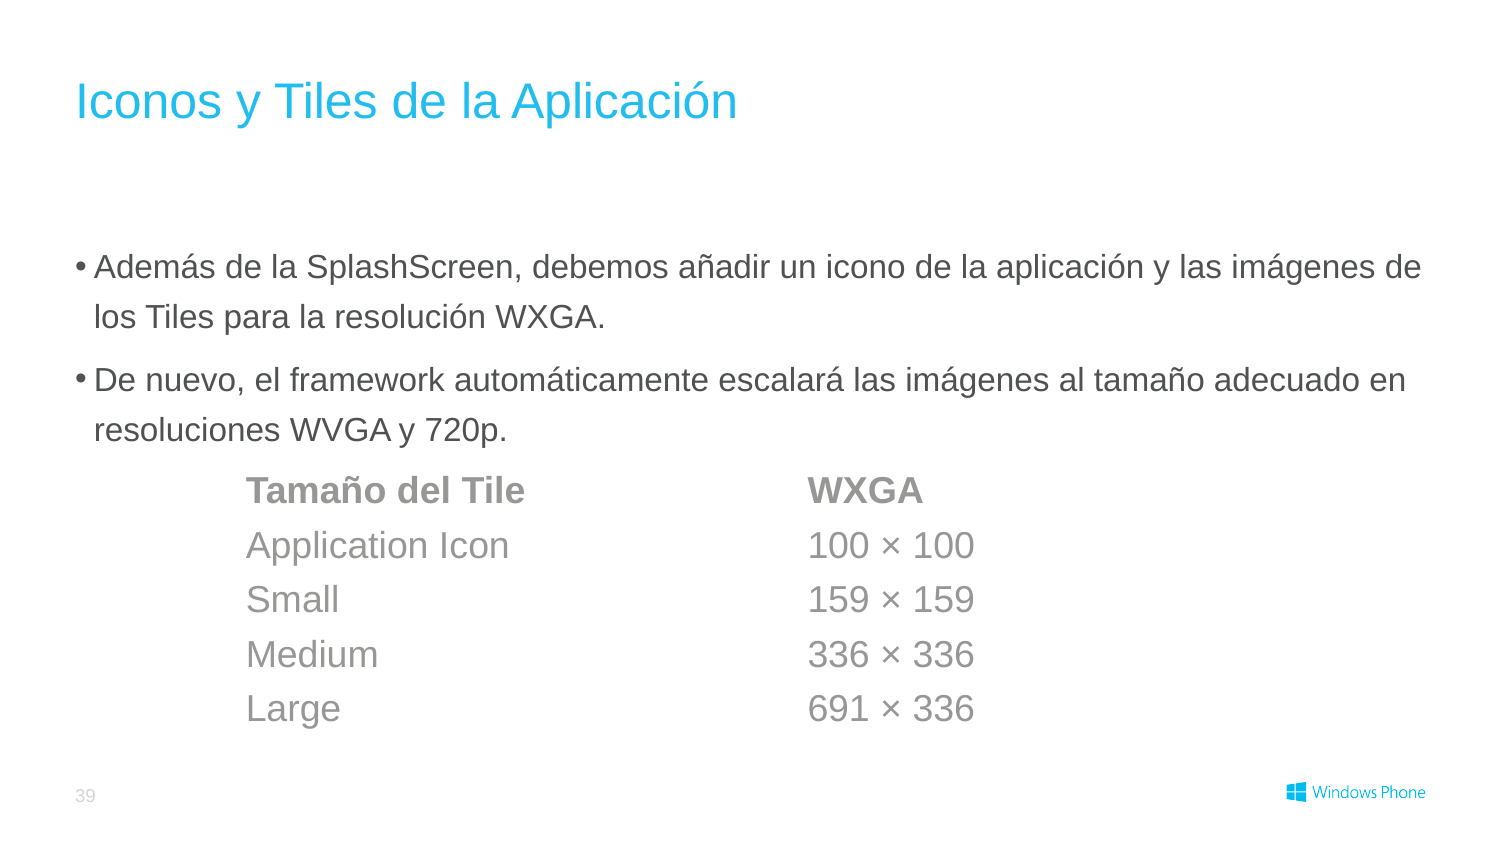

# Iconos y Tiles de la Aplicación
Además de la SplashScreen, debemos añadir un icono de la aplicación y las imágenes de los Tiles para la resolución WXGA.
De nuevo, el framework automáticamente escalará las imágenes al tamaño adecuado en resoluciones WVGA y 720p.
| Tamaño del Tile | WXGA |
| --- | --- |
| Application Icon | 100 × 100 |
| Small | 159 × 159 |
| Medium | 336 × 336 |
| Large | 691 × 336 |
39